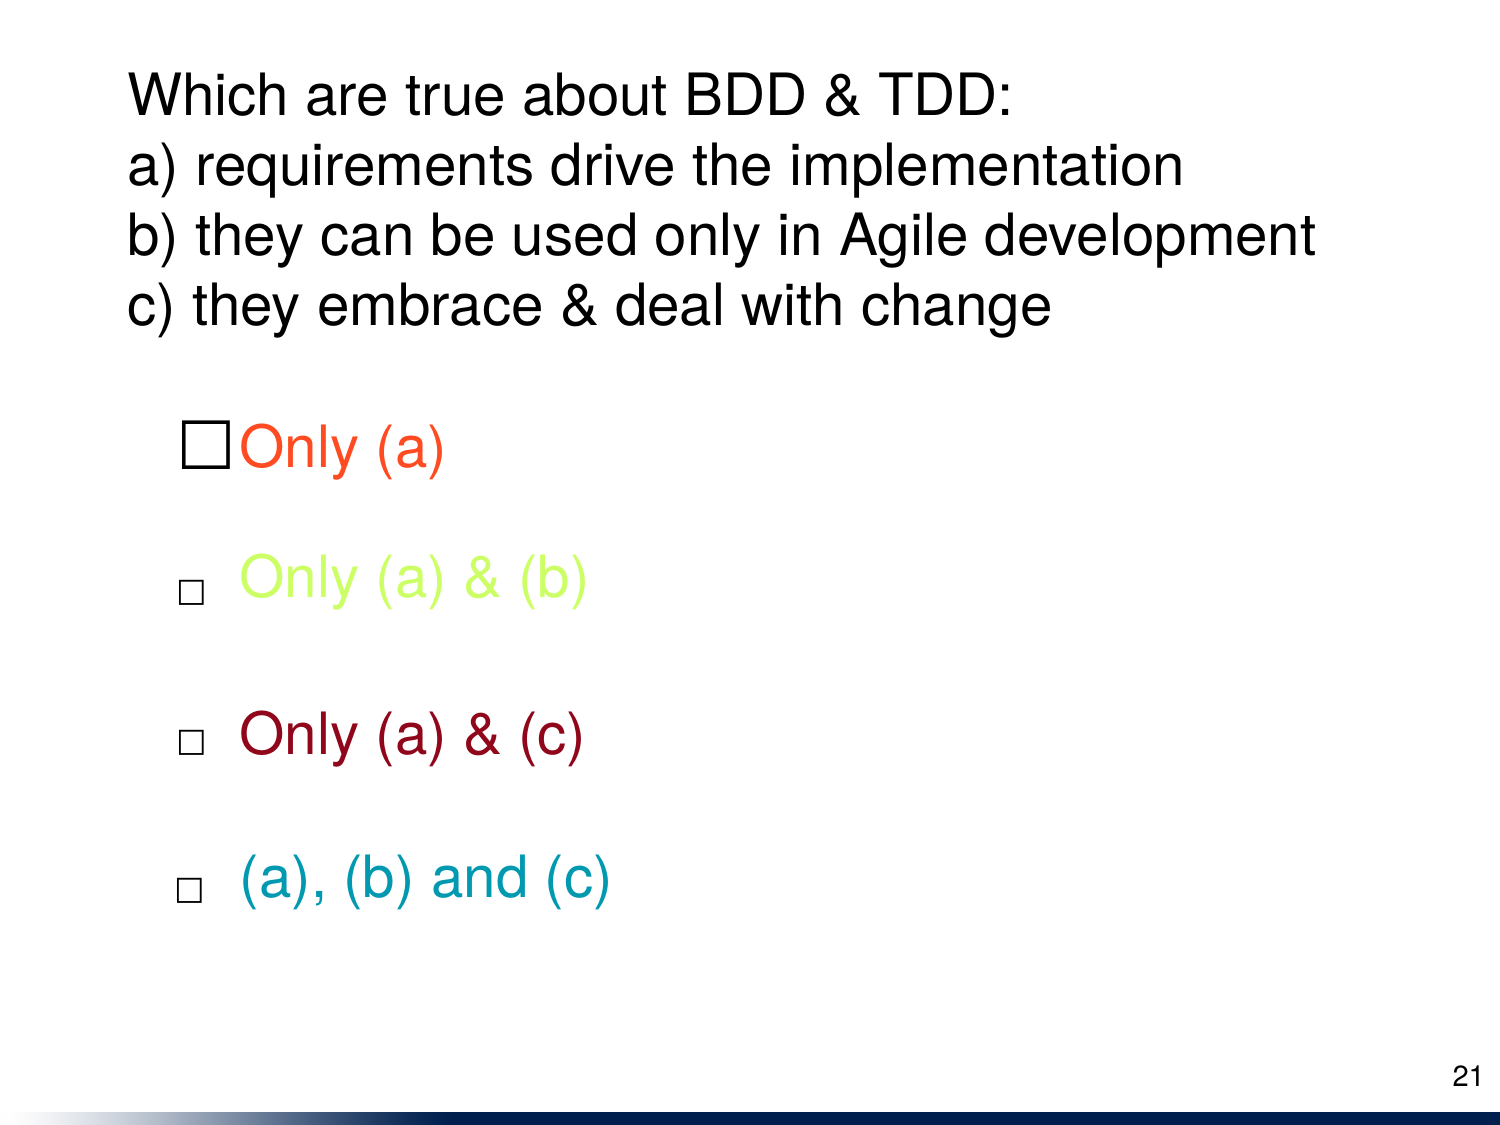

Which are true about BDD & TDD:
a) requirements drive the implementation
b) they can be used only in Agile development
c) they embrace & deal with change
☐
Only (a)
Only (a) & (b)
☐
Only (a) & (c)
☐
(a), (b) and (c)
☐
21